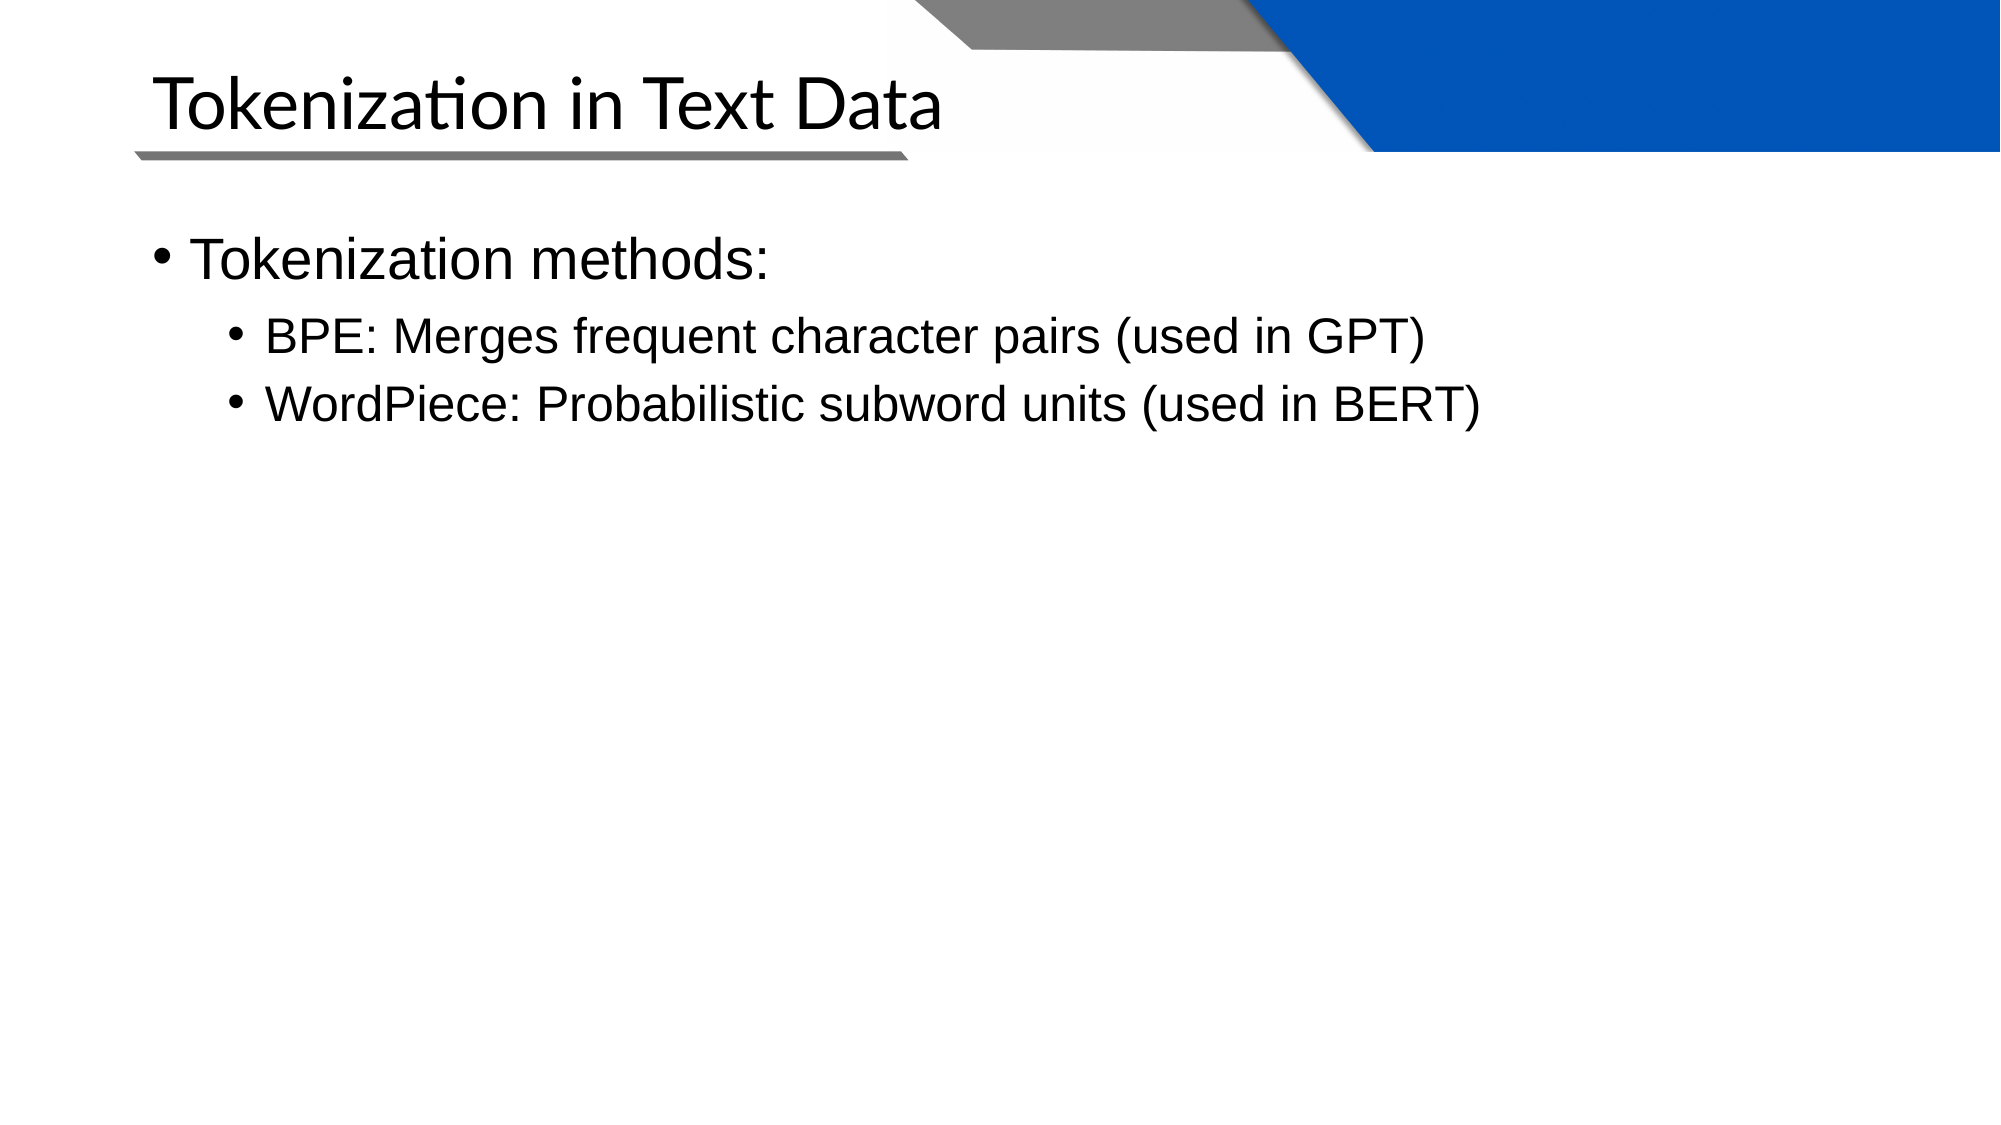

# Tokenization in Text Data
Tokenization methods:
BPE: Merges frequent character pairs (used in GPT)
WordPiece: Probabilistic subword units (used in BERT)